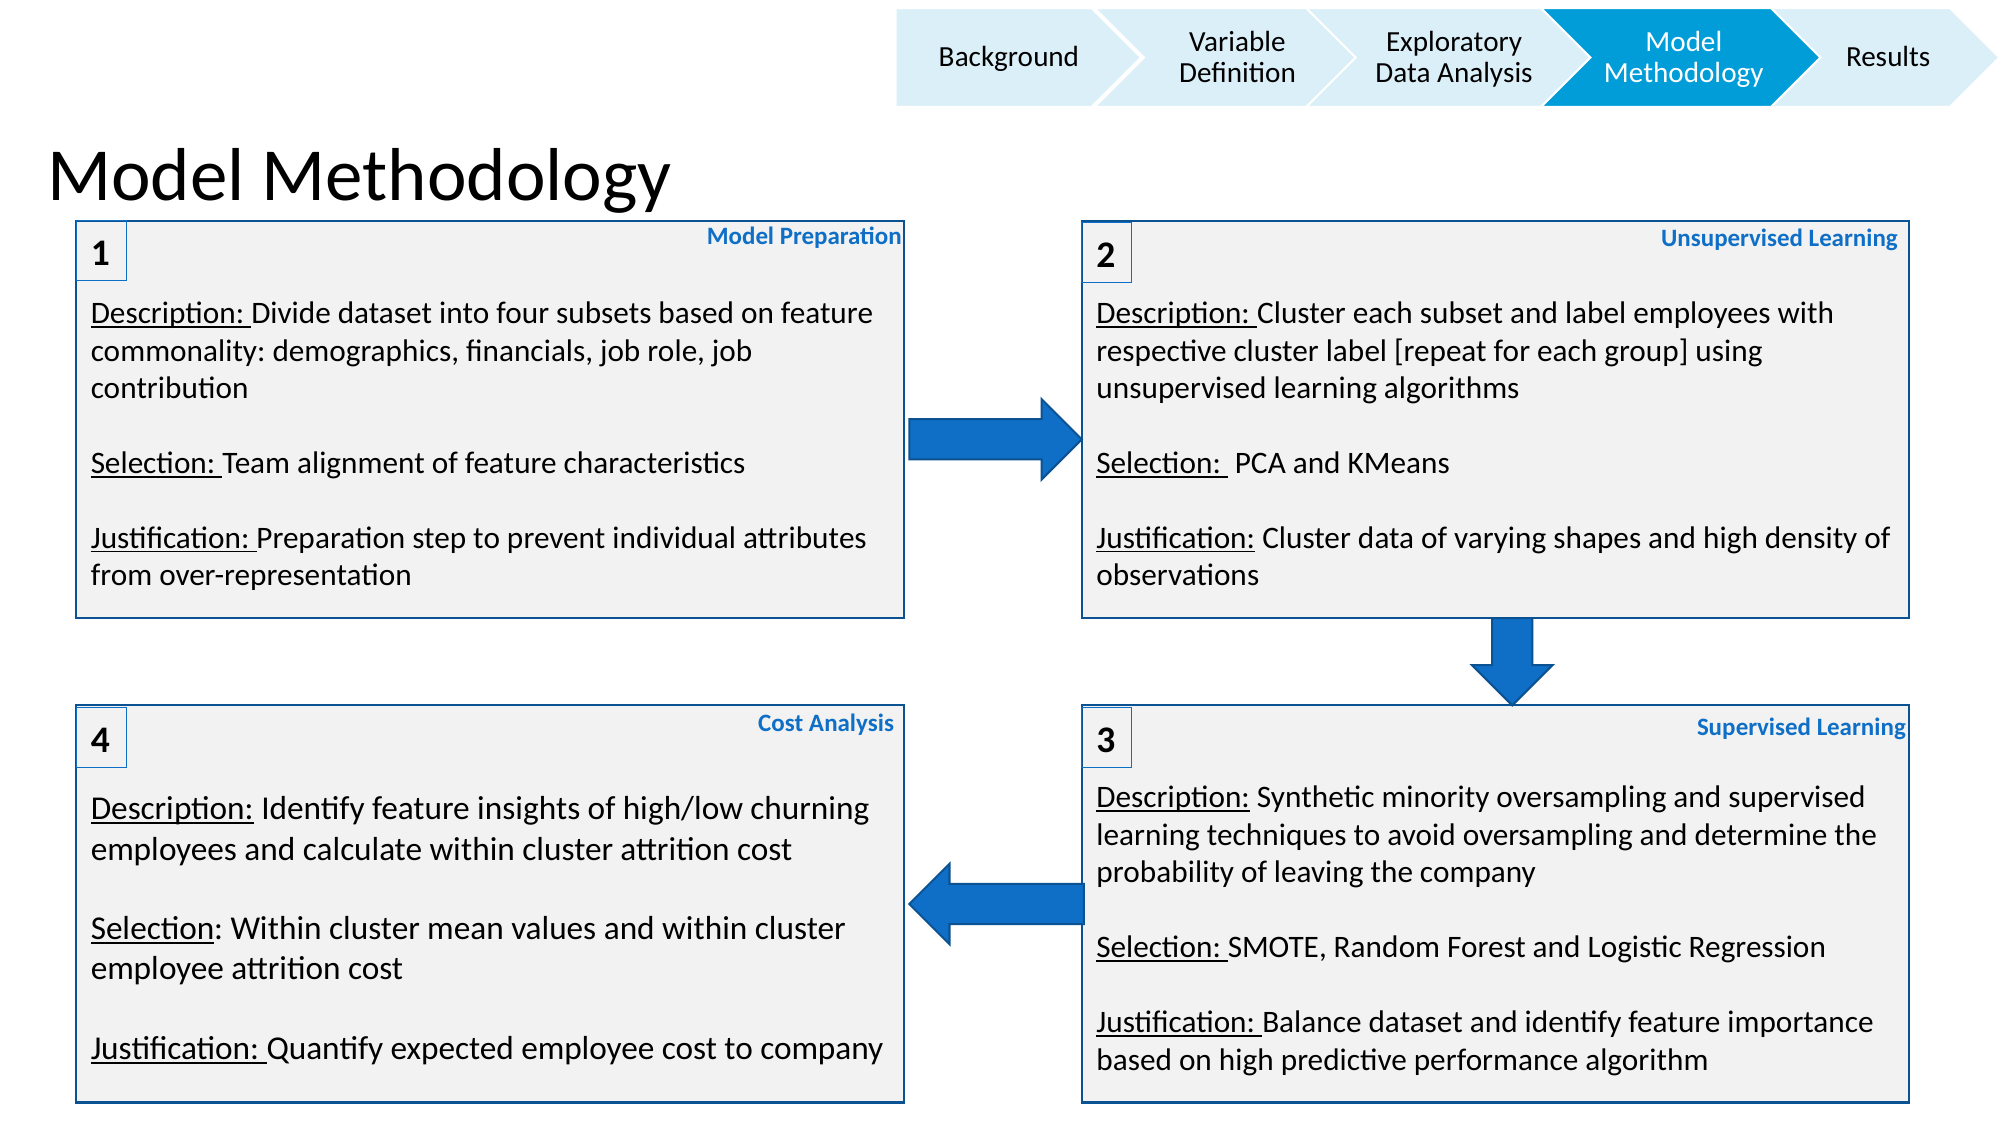

Background
Variable Definition
Exploratory Data Analysis
Model Methodology
Results
Model Methodology
Model Preparation
Unsupervised Learning
1

Description: Divide dataset into four subsets based on feature commonality: demographics, financials, job role, job contribution

Selection: Team alignment of feature characteristics

Justification: Preparation step to prevent individual attributes from over-representation

Description: Cluster each subset and label employees with respective cluster label [repeat for each group] using unsupervised learning algorithms

Selection:  PCA and KMeans

Justification: Cluster data of varying shapes and high density of observations
2

Cost Analysis
Supervised Learning

Description: Identify feature insights of high/low churning employees and calculate within cluster attrition cost

Selection: Within cluster mean values and within cluster employee attrition cost

Justification: Quantify expected employee cost to company

Description: Synthetic minority oversampling and supervised learning techniques to avoid oversampling and determine the probability of leaving the company

Selection: SMOTE, Random Forest and Logistic Regression

Justification: Balance dataset and identify feature importance based on high predictive performance algorithm
4
3

7